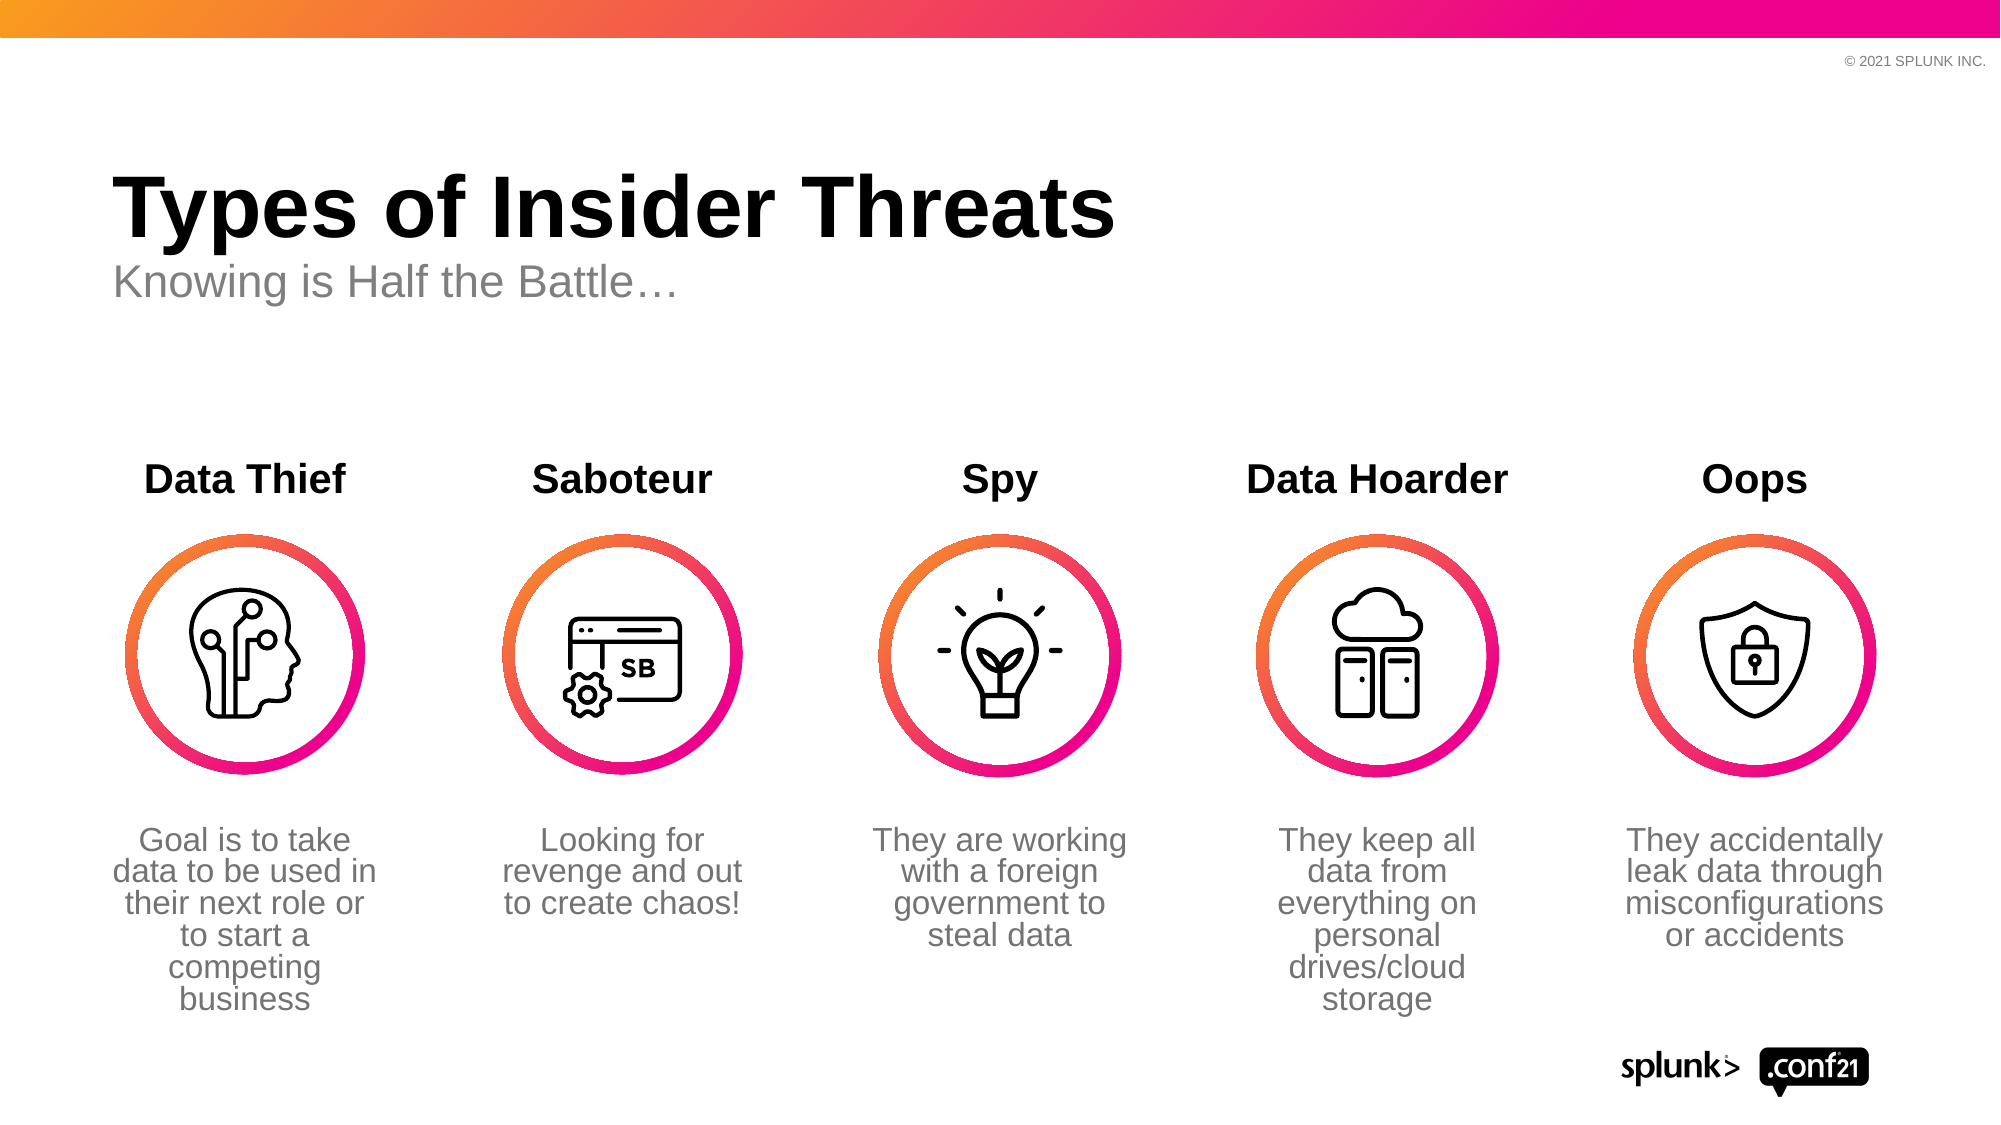

# Types of Insider Threats
Knowing is Half the Battle…
Data Thief
Saboteur
Spy
Data Hoarder
Oops

Goal is to take data to be used in their next role or to start a competing business
Looking for revenge and out to create chaos!
They are working with a foreign government to steal data
They keep all data from everything on personal drives/cloud storage
They accidentally leak data through misconfigurations or accidents